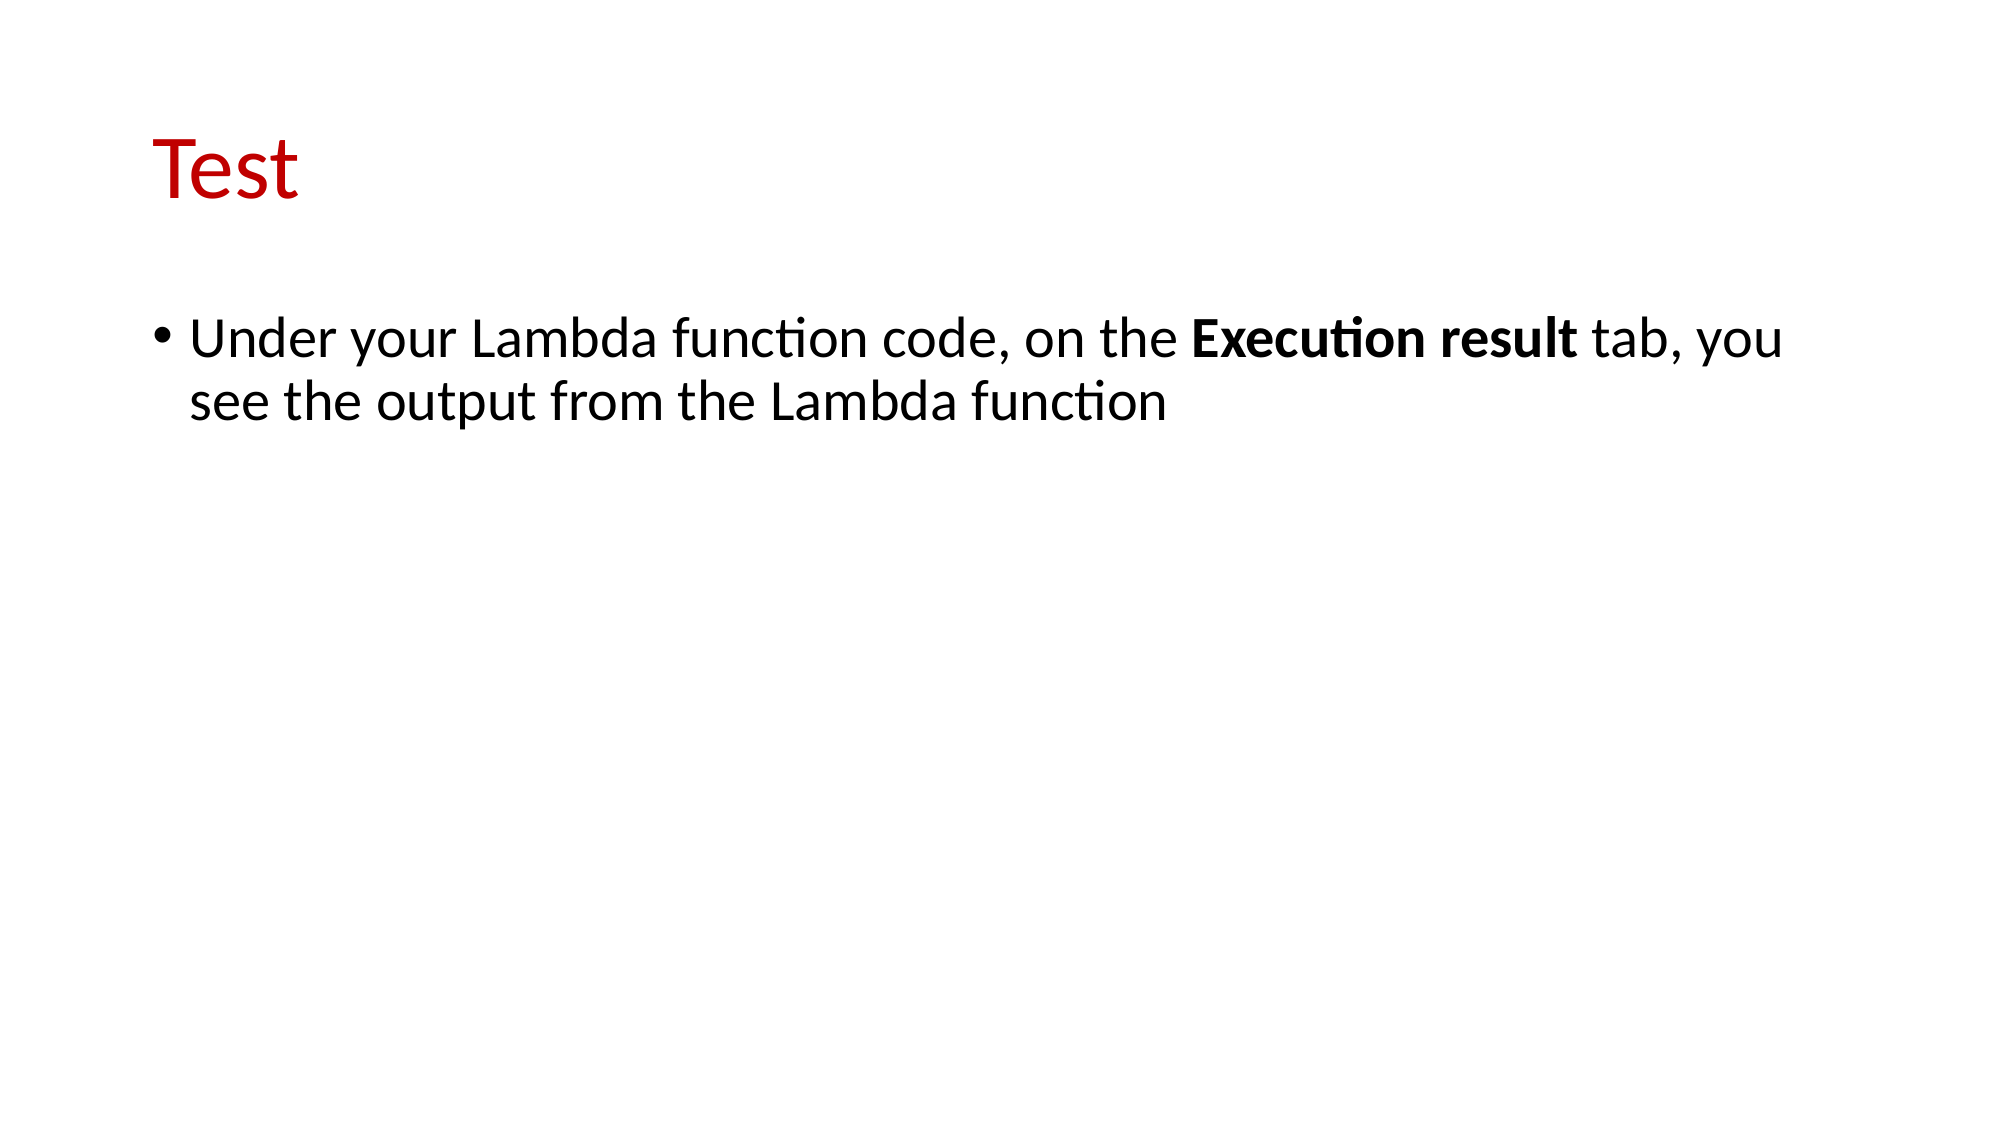

# Test
Under your Lambda function code, on the Execution result tab, you see the output from the Lambda function